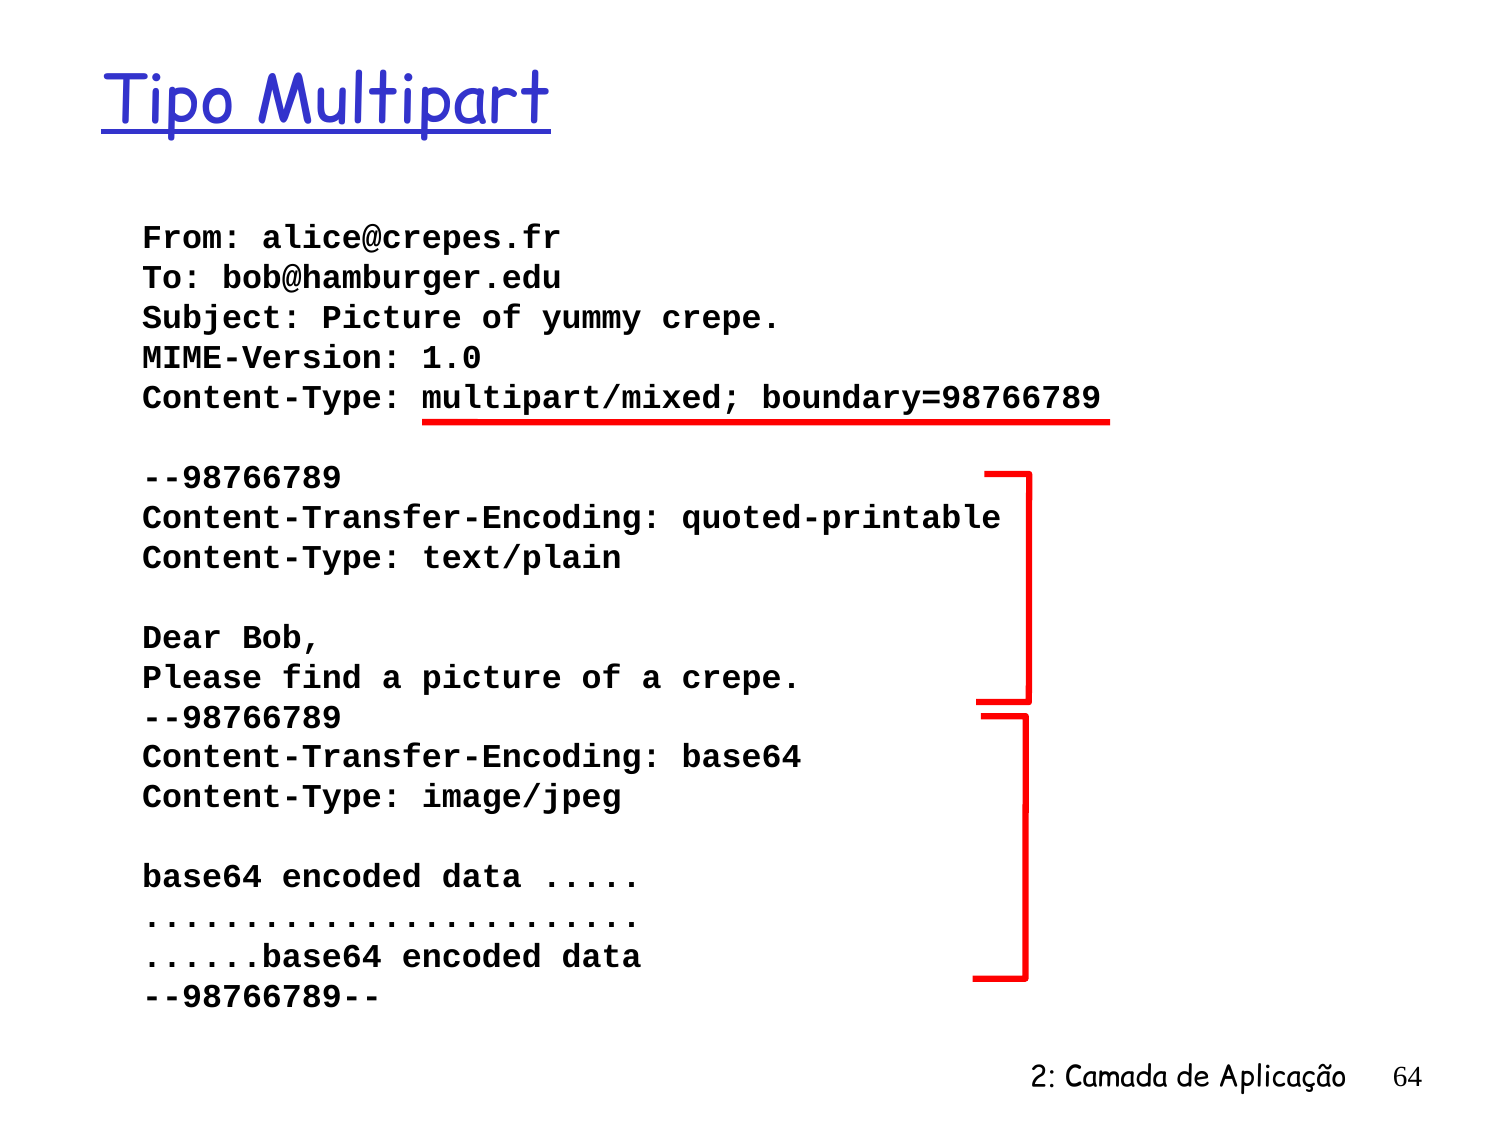

# Tipo Multipart
From: alice@crepes.fr
To: bob@hamburger.edu
Subject: Picture of yummy crepe.
MIME-Version: 1.0
Content-Type: multipart/mixed; boundary=98766789

--98766789
Content-Transfer-Encoding: quoted-printable
Content-Type: text/plain

Dear Bob,
Please find a picture of a crepe.
--98766789
Content-Transfer-Encoding: base64
Content-Type: image/jpeg

base64 encoded data .....
.........................
......base64 encoded data
--98766789--

2: Camada de Aplicação
64